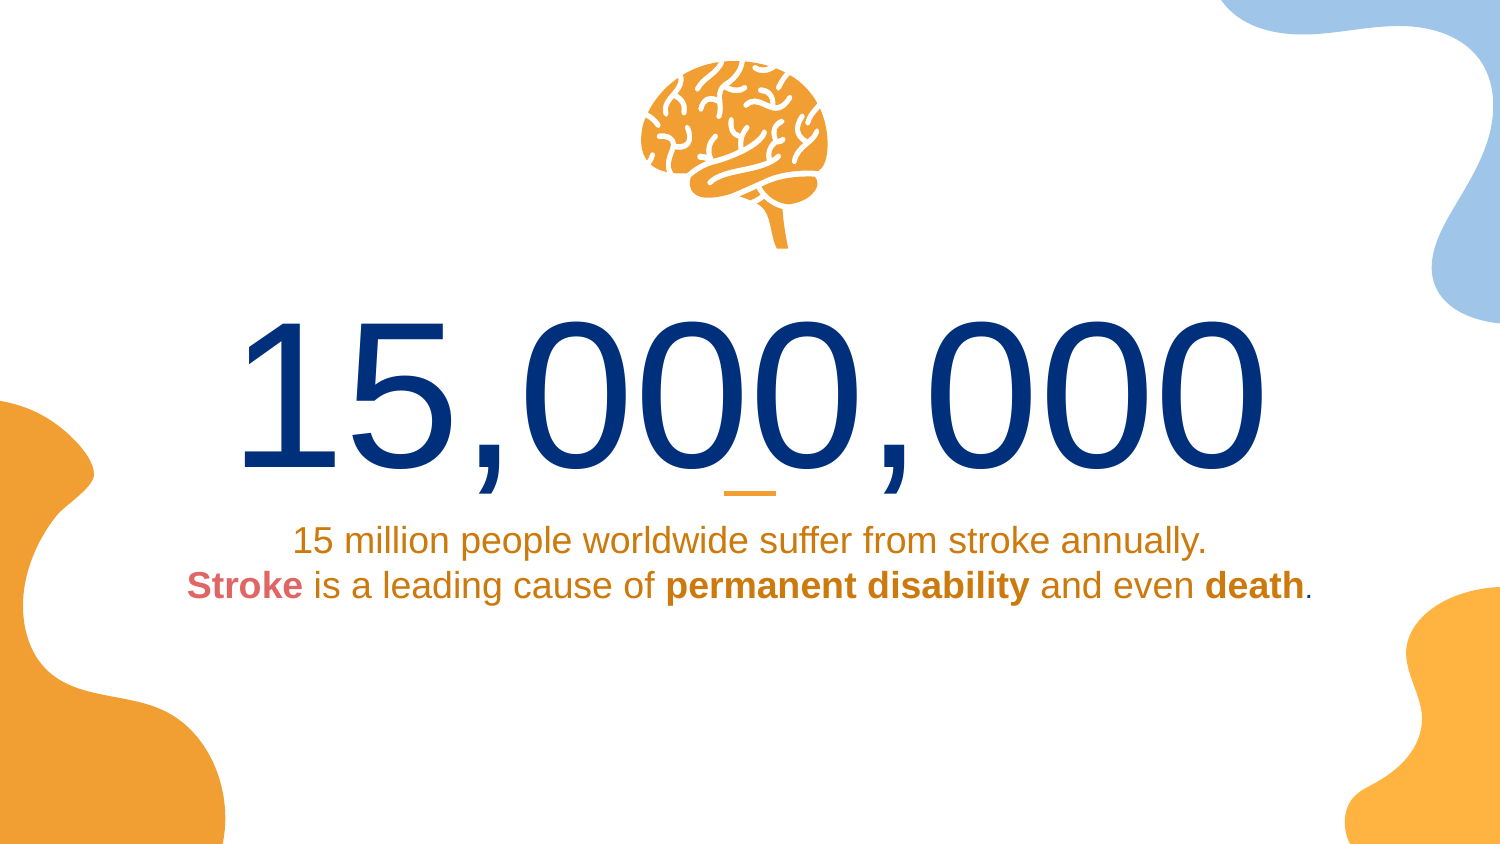

# 15,000,000
15 million people worldwide suffer from stroke annually.
Stroke is a leading cause of permanent disability and even death.